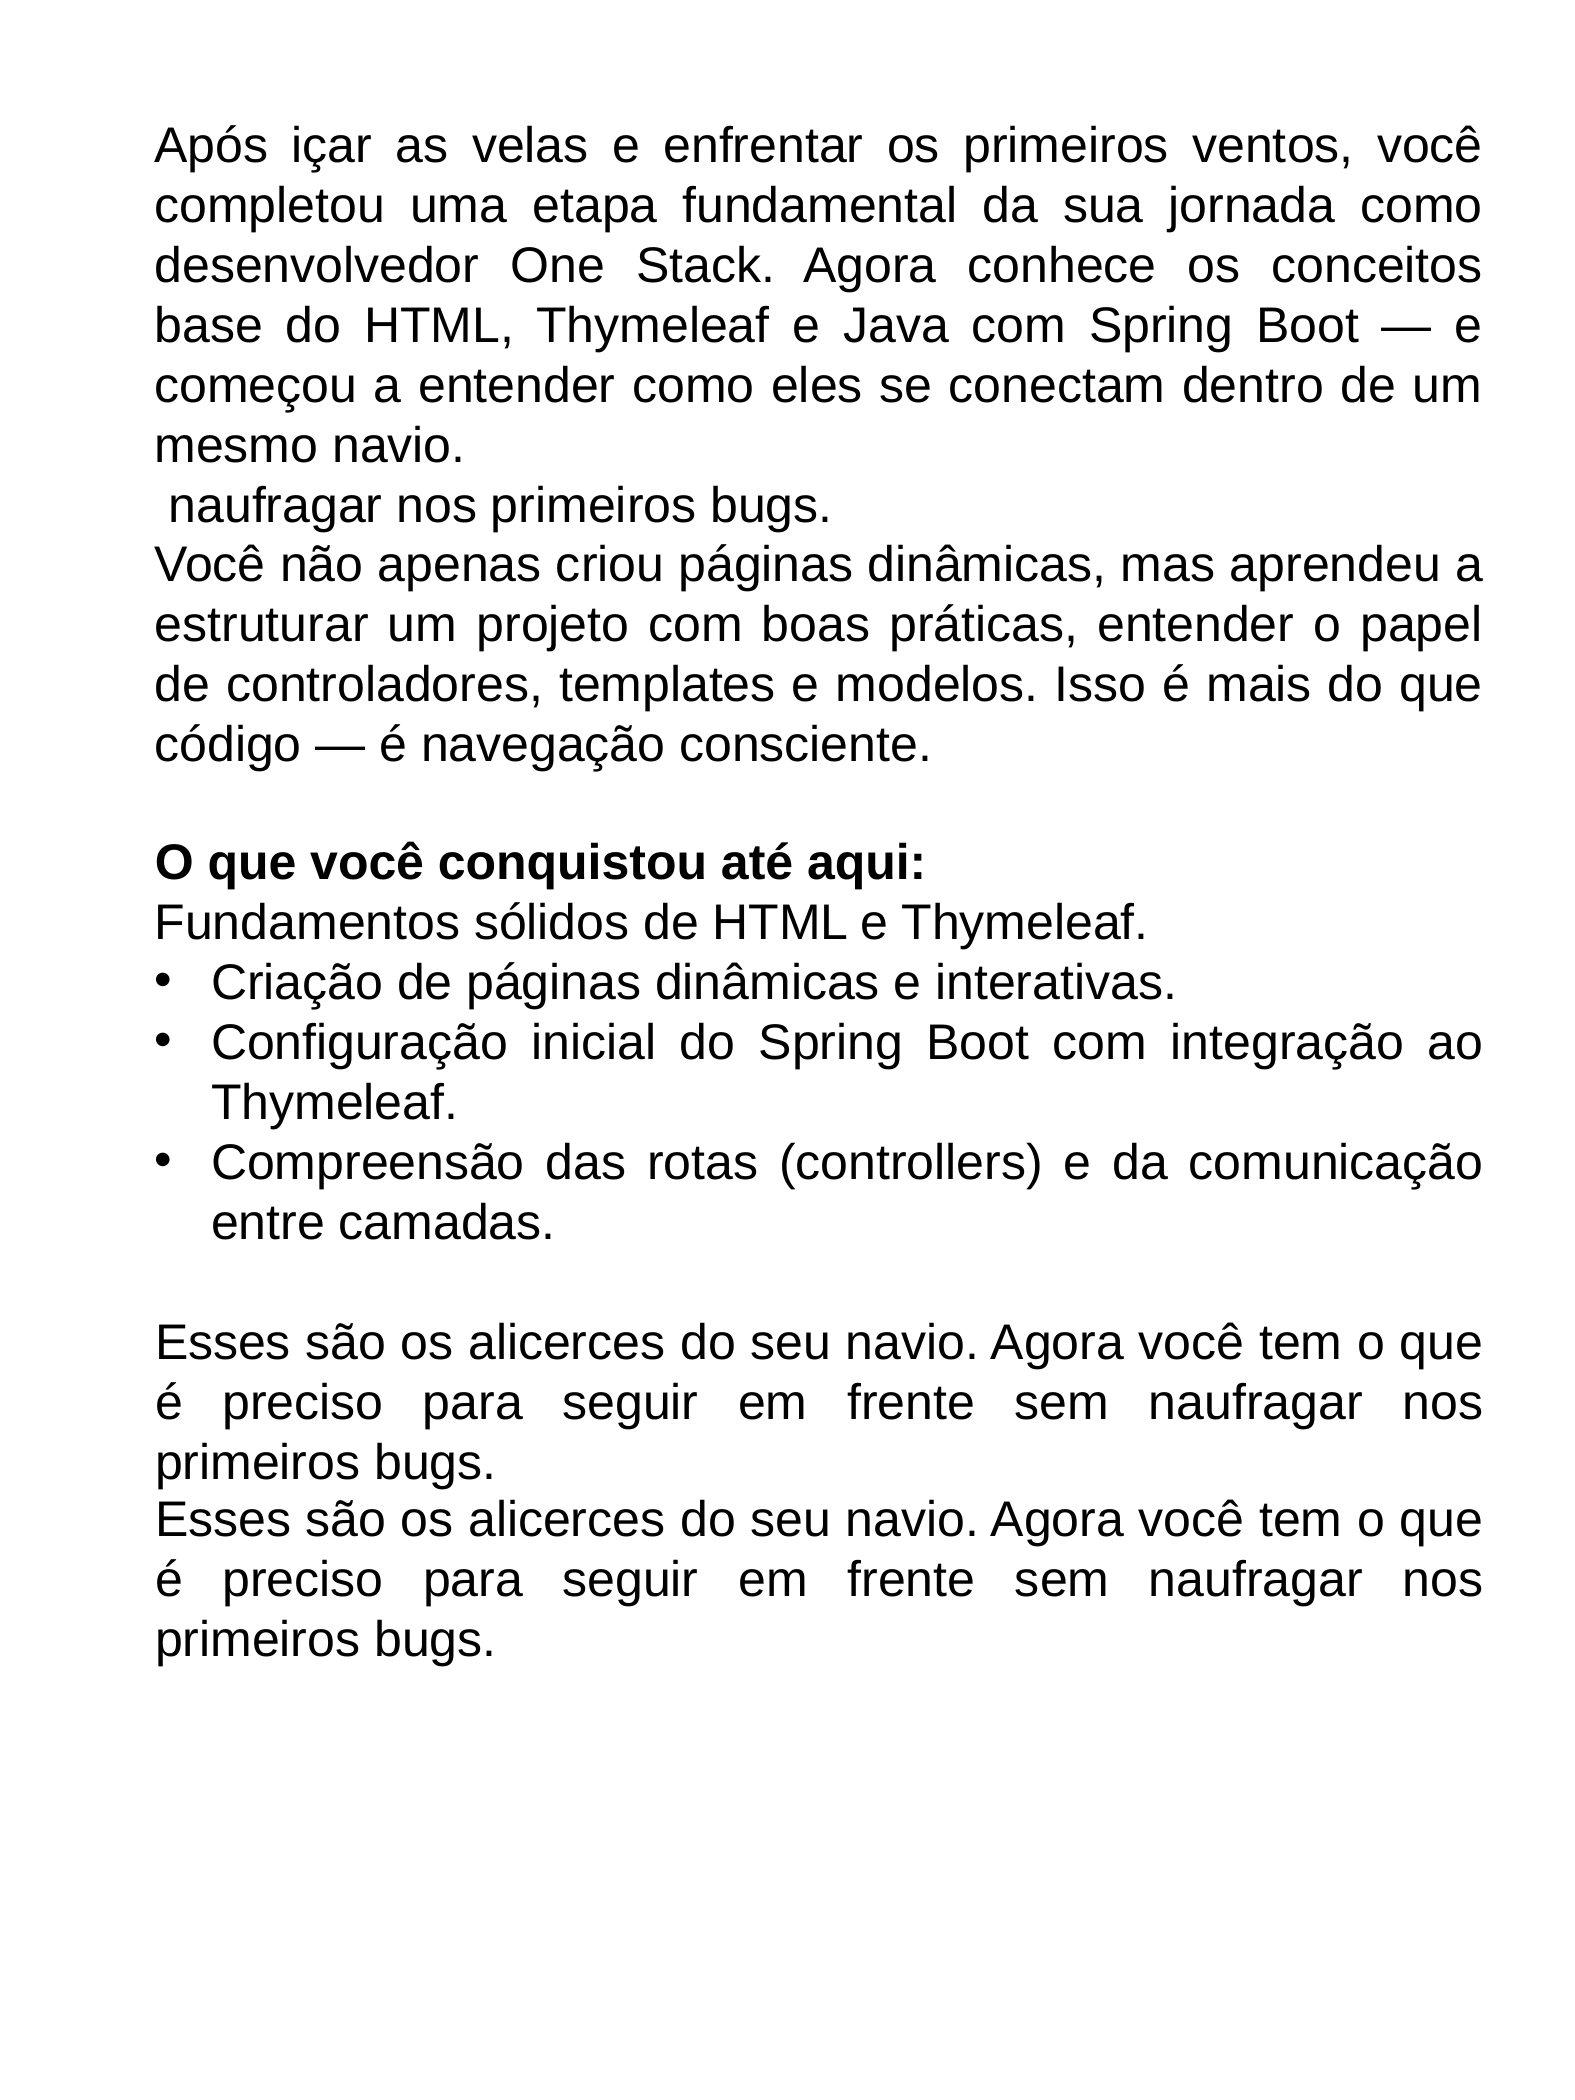

Após içar as velas e enfrentar os primeiros ventos, você completou uma etapa fundamental da sua jornada como desenvolvedor One Stack. Agora conhece os conceitos base do HTML, Thymeleaf e Java com Spring Boot — e começou a entender como eles se conectam dentro de um mesmo navio.
 naufragar nos primeiros bugs.
Você não apenas criou páginas dinâmicas, mas aprendeu a estruturar um projeto com boas práticas, entender o papel de controladores, templates e modelos. Isso é mais do que código — é navegação consciente.
O que você conquistou até aqui:
Fundamentos sólidos de HTML e Thymeleaf.
Criação de páginas dinâmicas e interativas.
Configuração inicial do Spring Boot com integração ao Thymeleaf.
Compreensão das rotas (controllers) e da comunicação entre camadas.
Esses são os alicerces do seu navio. Agora você tem o que é preciso para seguir em frente sem naufragar nos primeiros bugs.
Esses são os alicerces do seu navio. Agora você tem o que é preciso para seguir em frente sem naufragar nos primeiros bugs.